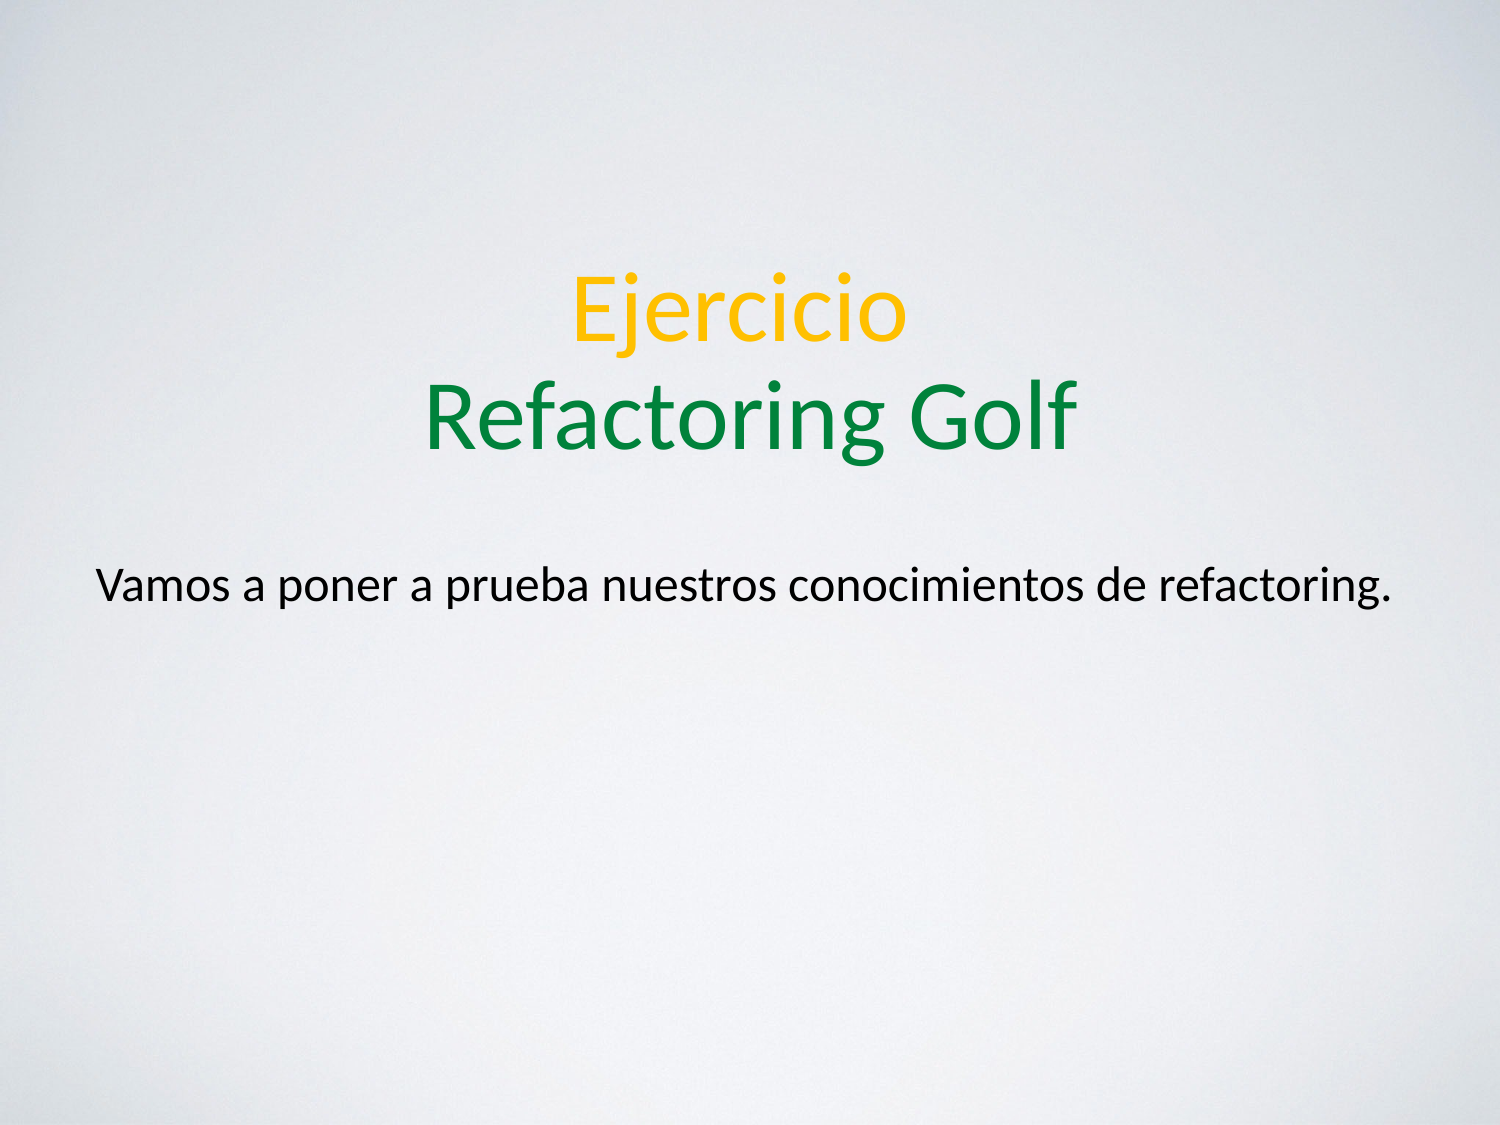

# Ejercicio Refactoring Golf
Vamos a poner a prueba nuestros conocimientos de refactoring.